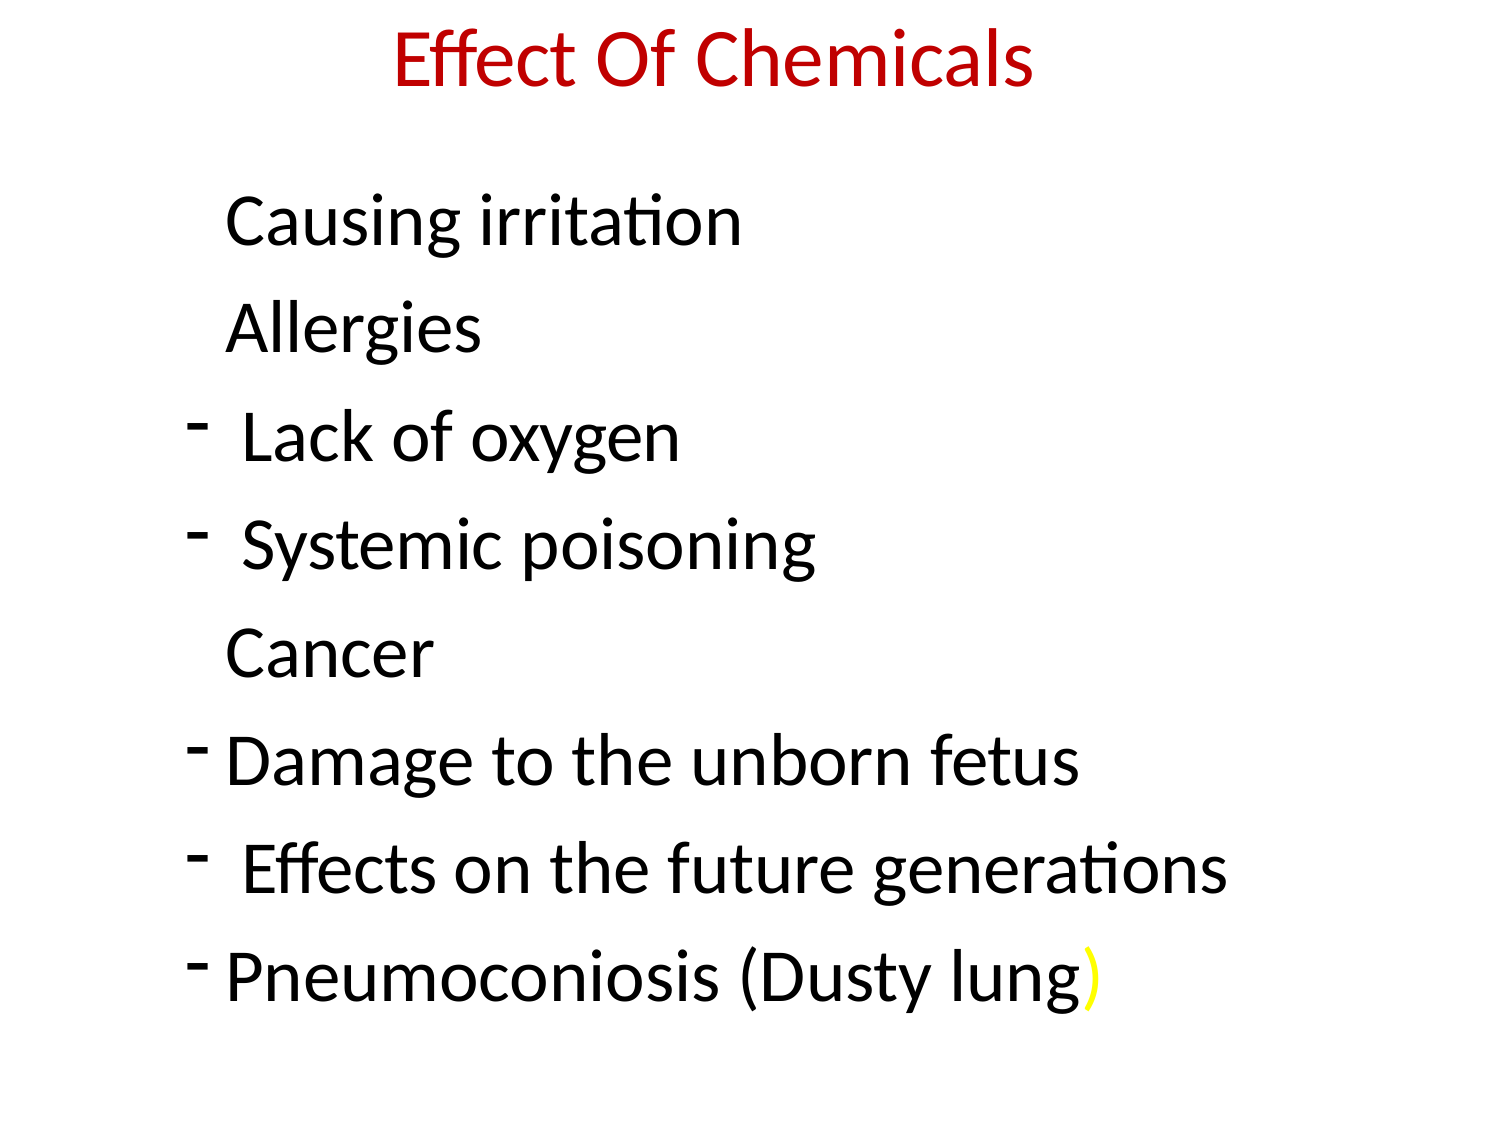

# Effect Of Chemicals
Causing irritation
Allergies
Lack of oxygen
Systemic poisoning
Cancer
Damage to the unborn fetus
Effects on the future generations
Pneumoconiosis (Dusty lung)